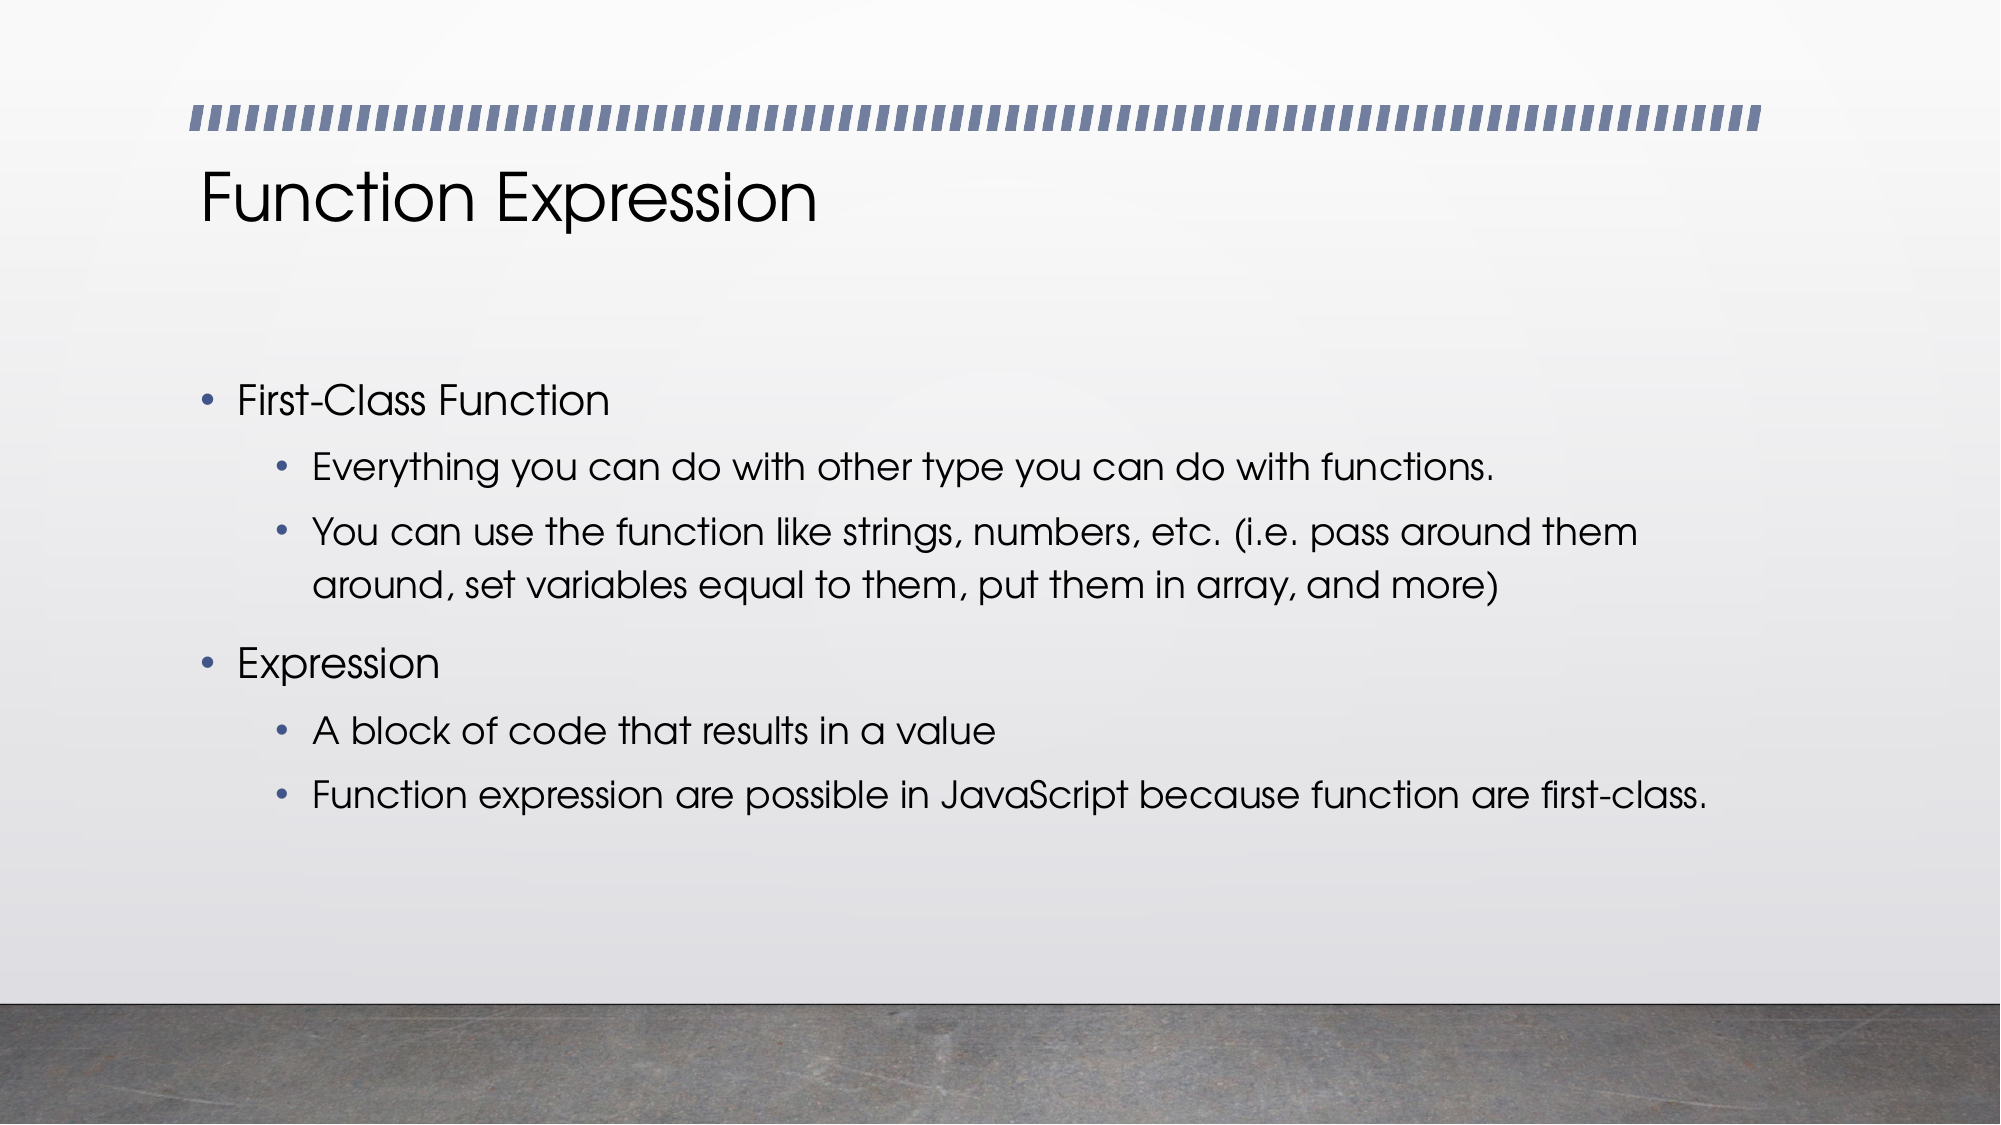

# Function Expression
First-Class Function
Everything you can do with other type you can do with functions.
You can use the function like strings, numbers, etc. (i.e. pass around them around, set variables equal to them, put them in array, and more)
Expression
A block of code that results in a value
Function expression are possible in JavaScript because function are first-class.